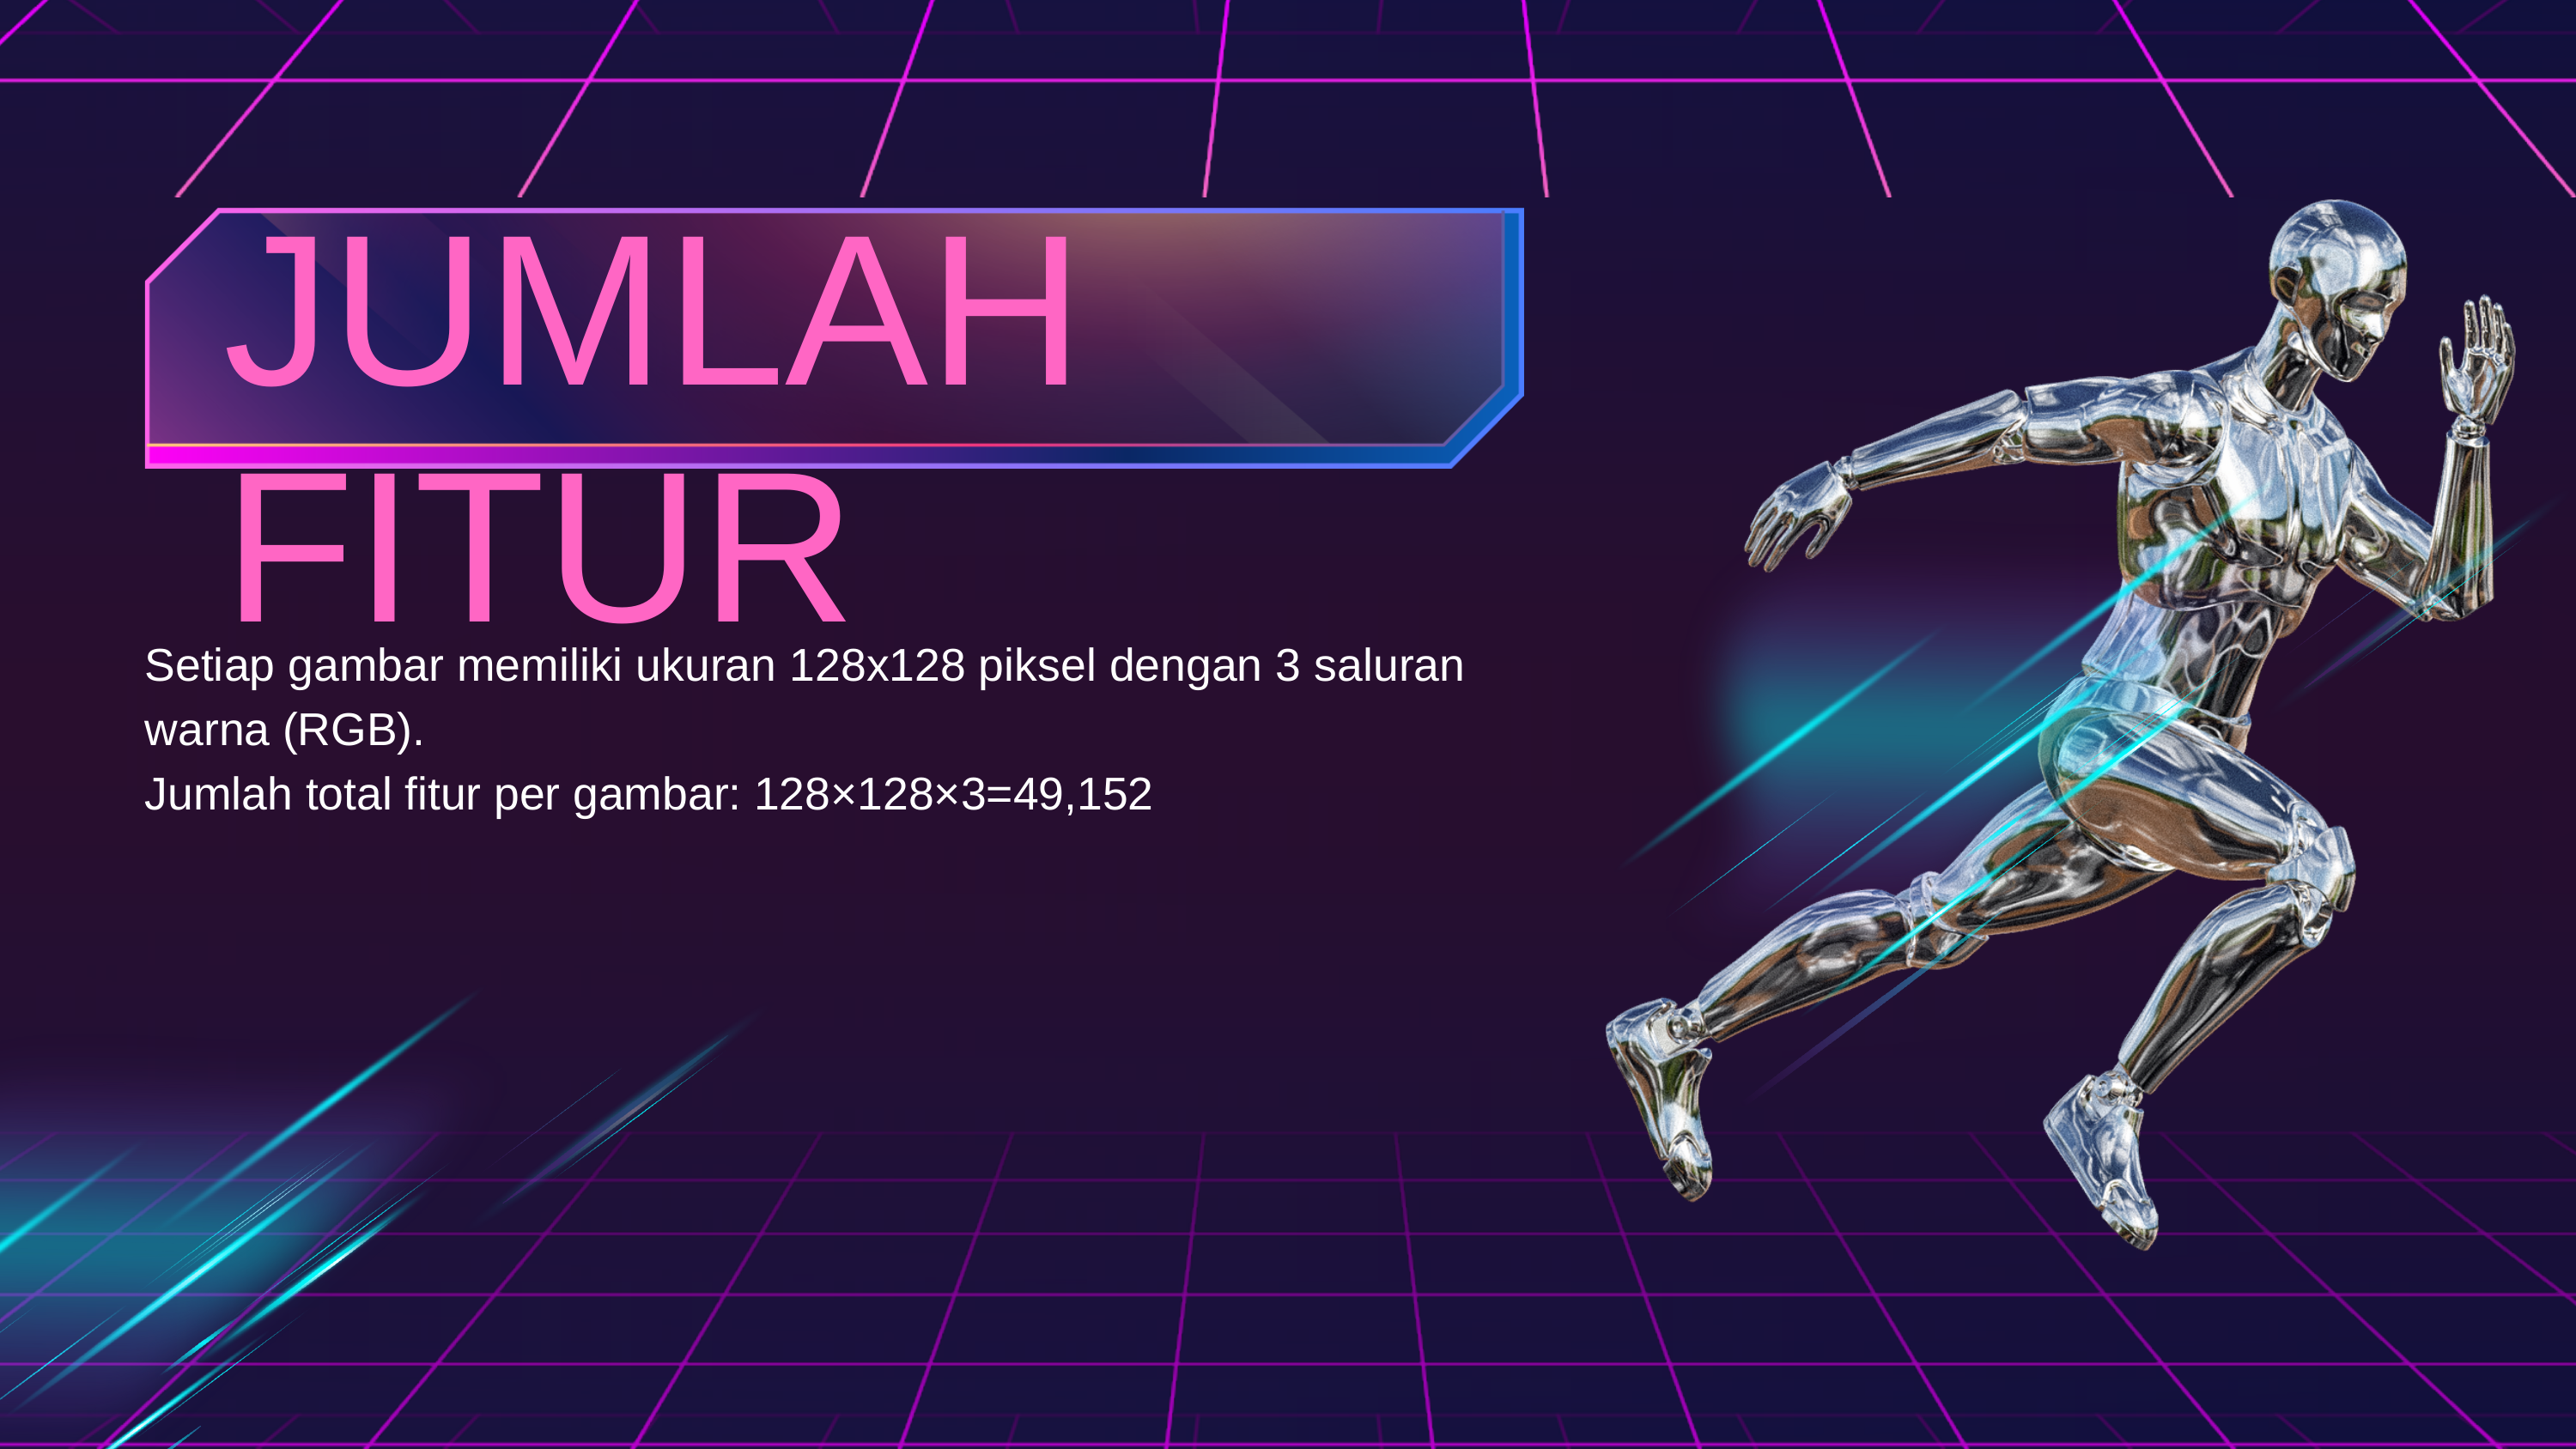

JUMLAH FITUR

Setiap gambar memiliki ukuran 128x128 piksel dengan 3 saluran warna (RGB).
Jumlah total fitur per gambar: 128×128×3=49,152